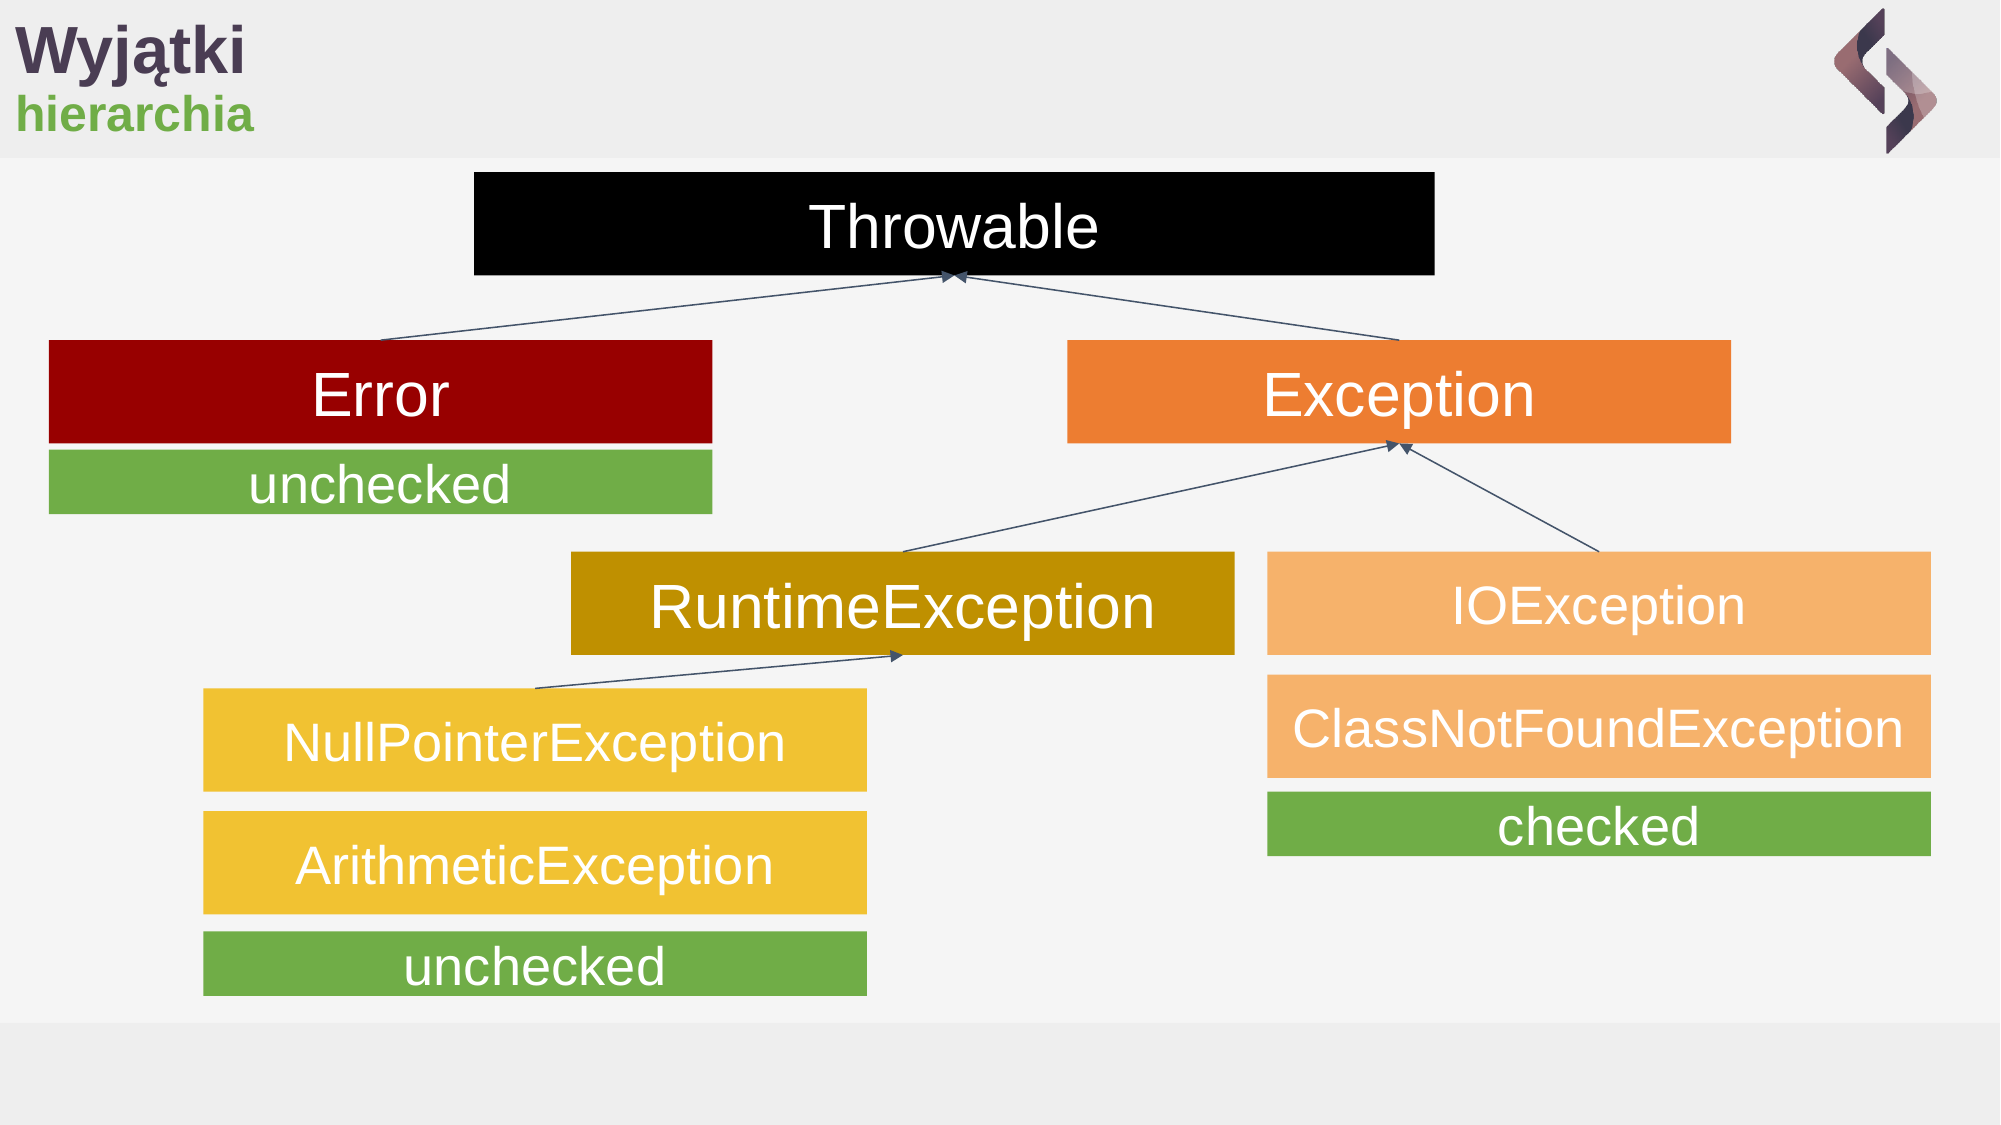

# Wyjątki
hierarchia
Throwable
Error
Exception
unchecked
RuntimeException
IOException
ClassNotFoundException
NullPointerException
checked
ArithmeticException
unchecked